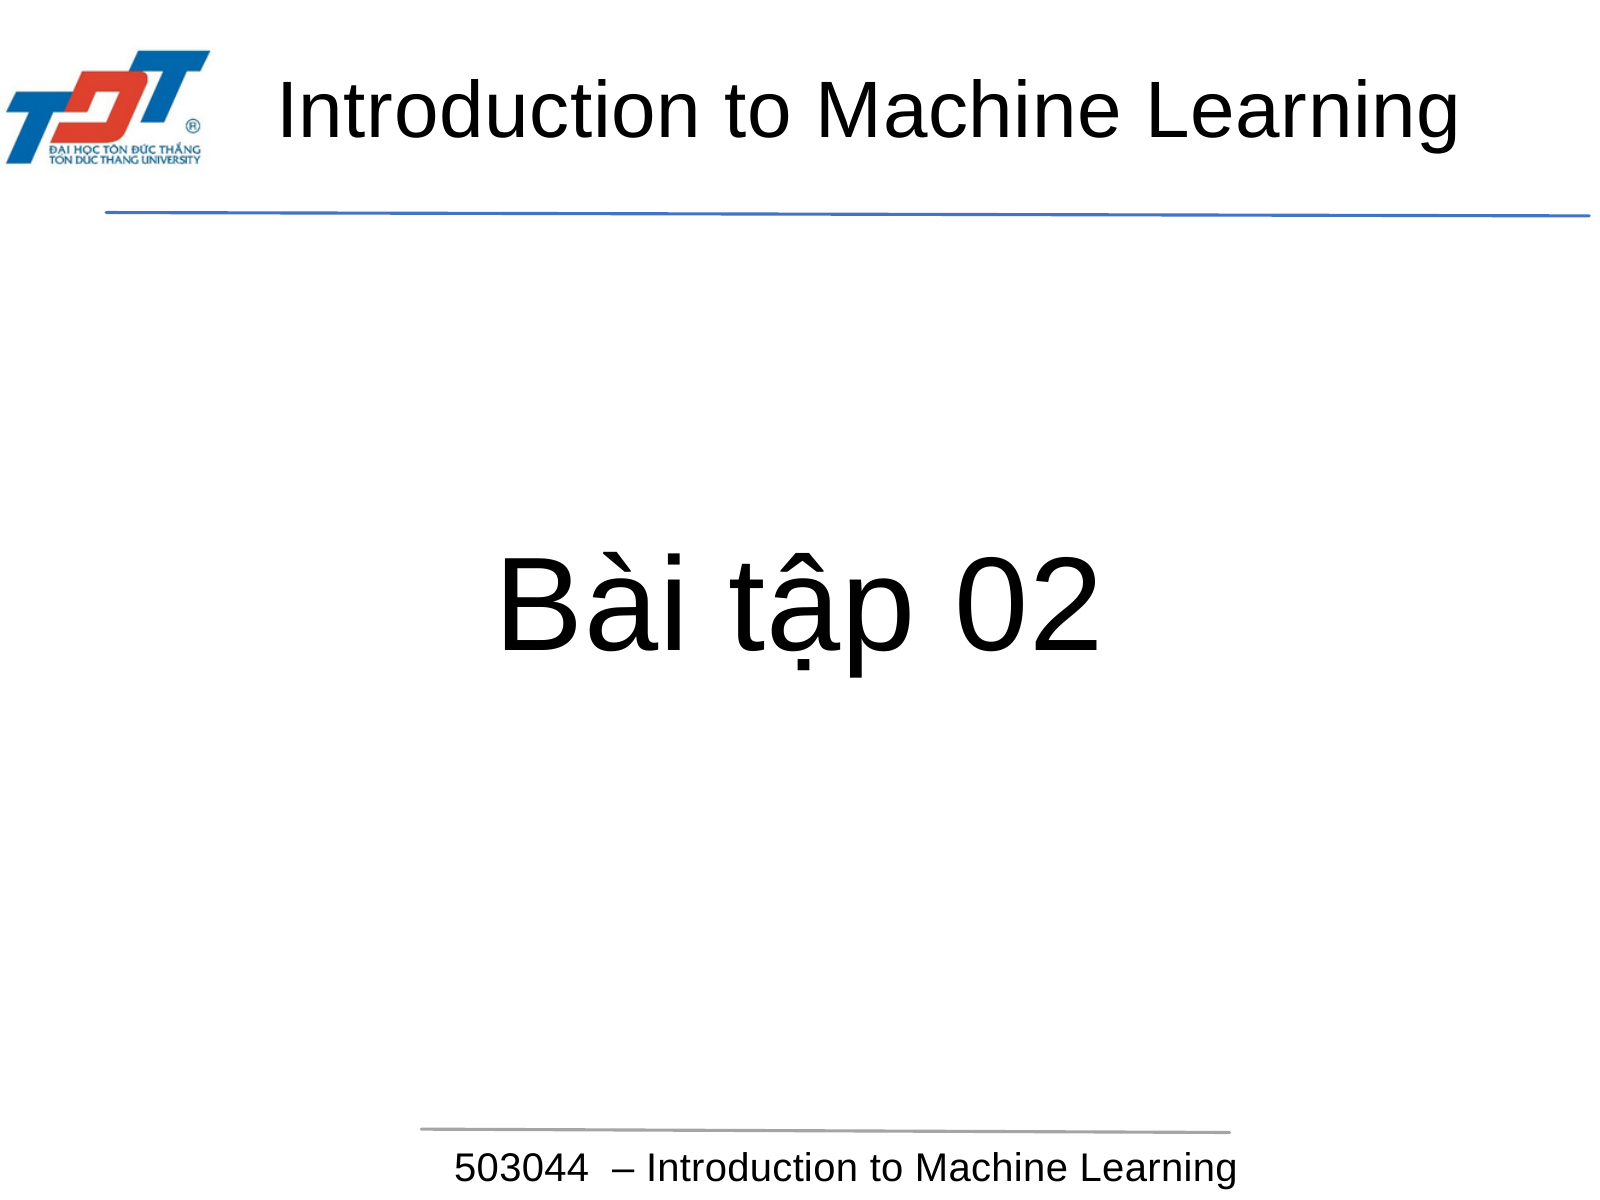

Introduction to Machine Learning

Bài tập 02

503044  – Introduction to Machine Learning